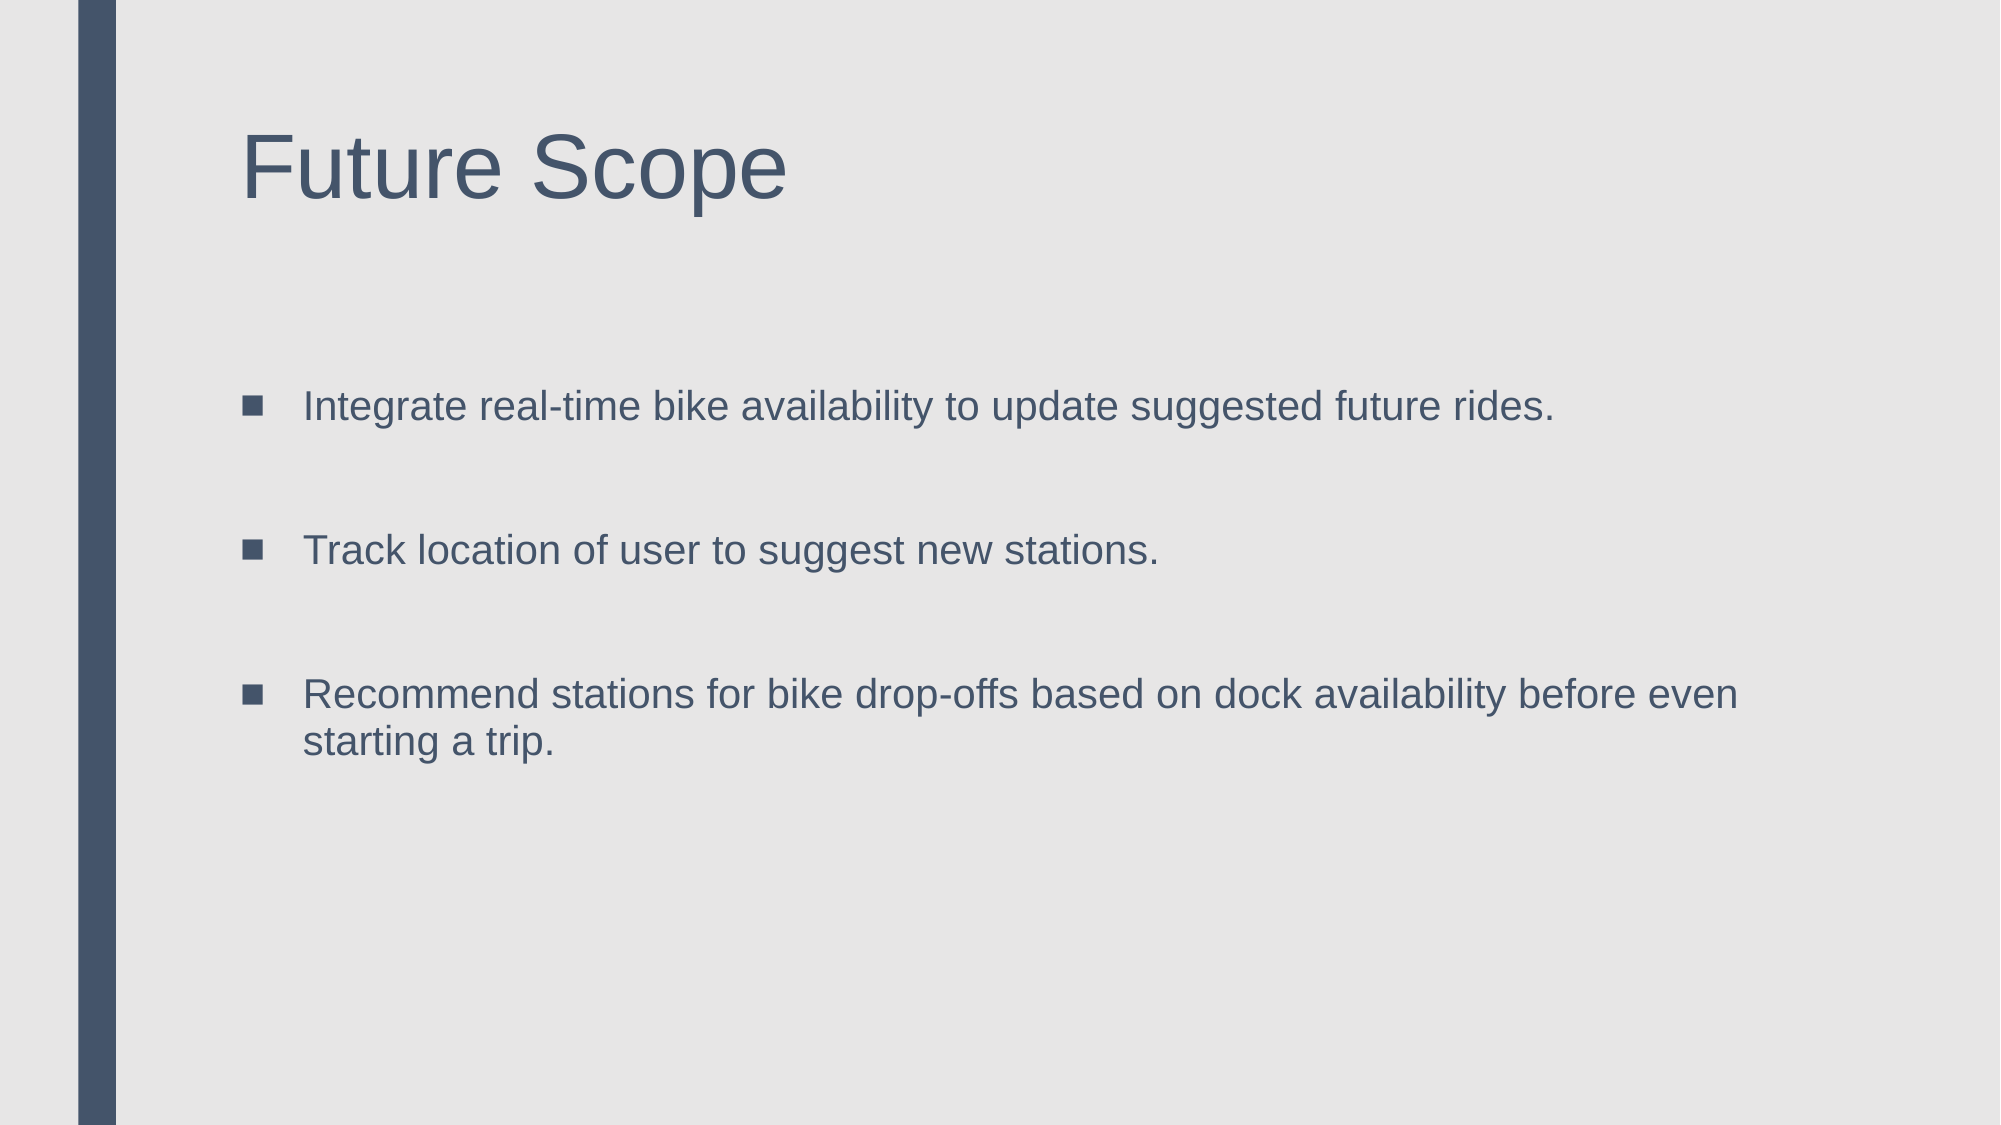

# Future Scope
Integrate real-time bike availability to update suggested future rides.

Track location of user to suggest new stations.

Recommend stations for bike drop-offs based on dock availability before even starting a trip.